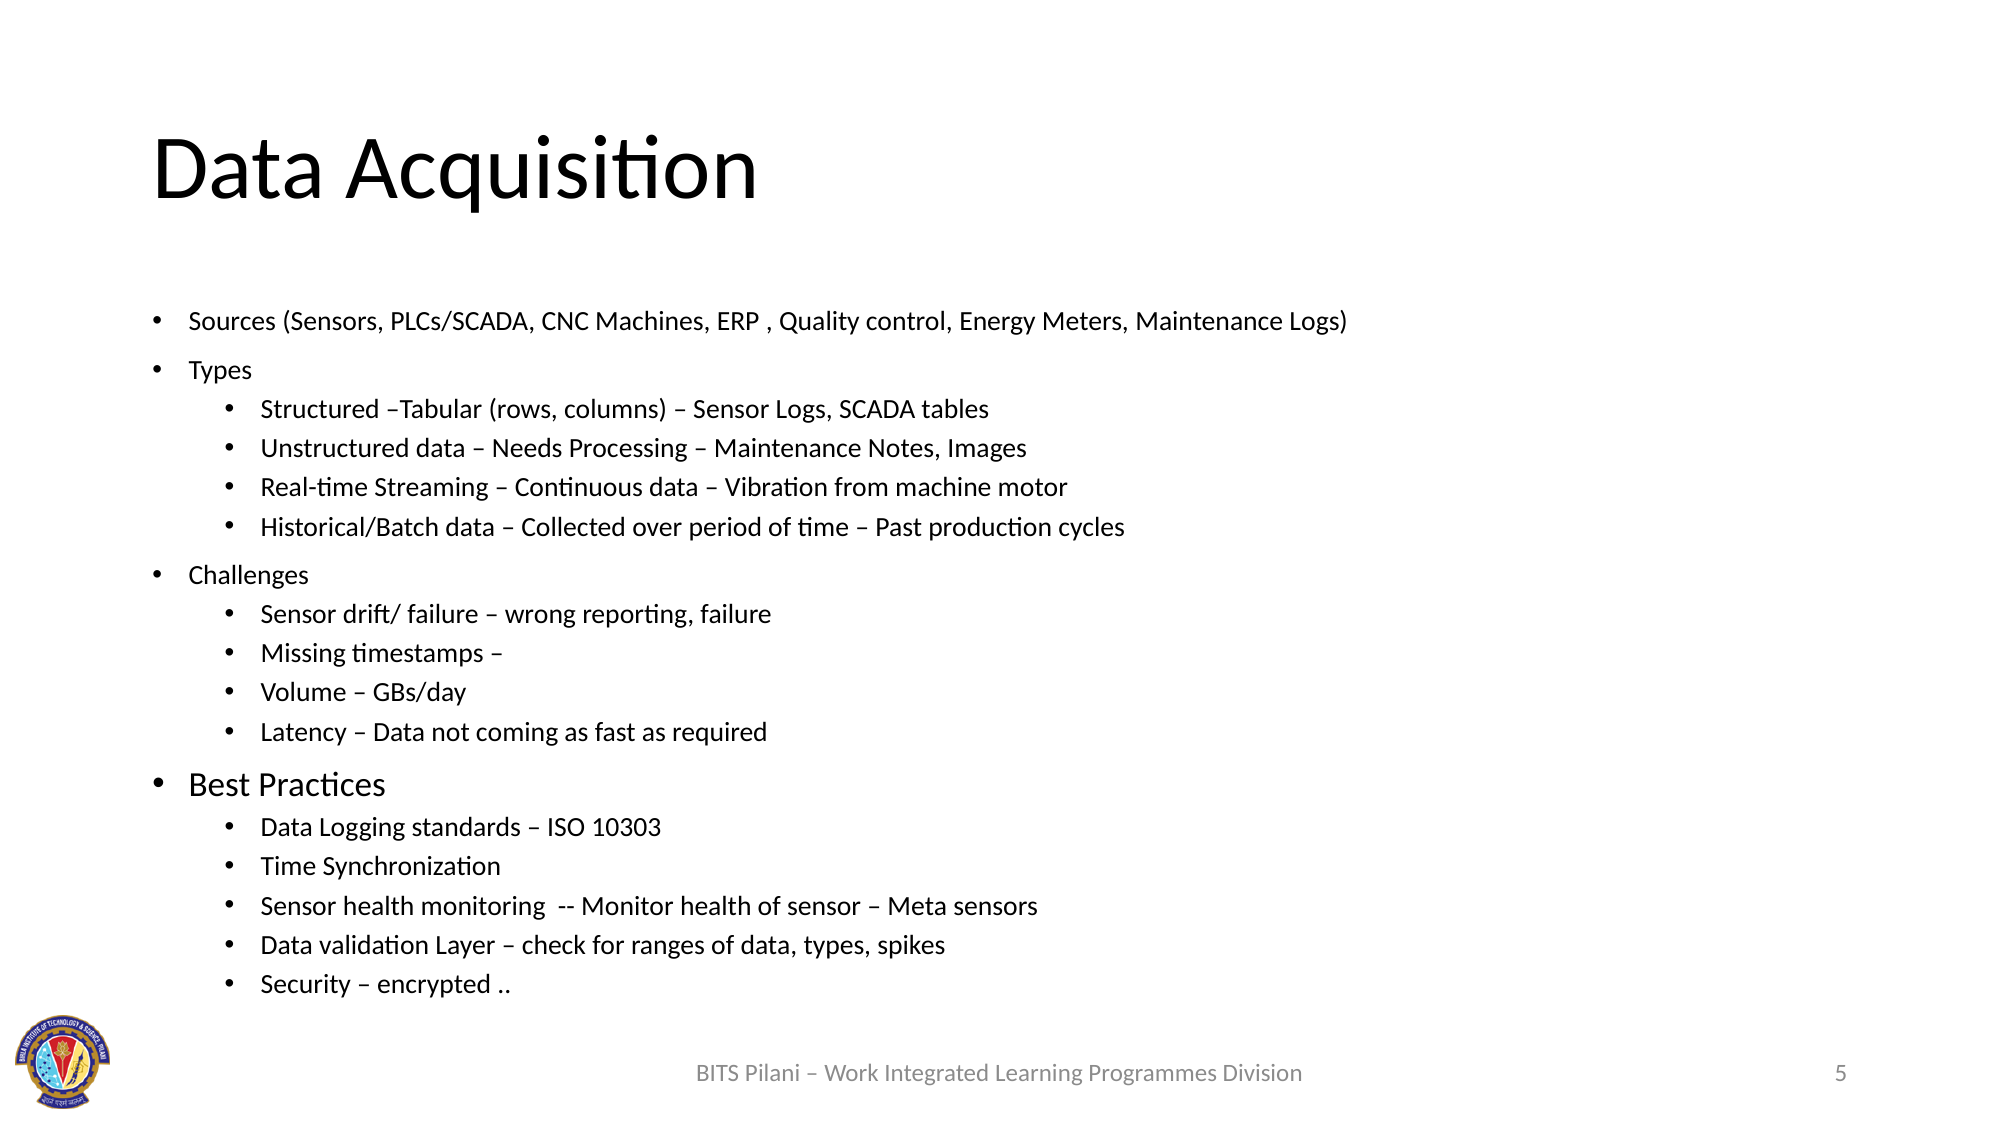

# Data Acquisition
Sources (Sensors, PLCs/SCADA, CNC Machines, ERP , Quality control, Energy Meters, Maintenance Logs)
Types
Structured –Tabular (rows, columns) – Sensor Logs, SCADA tables
Unstructured data – Needs Processing – Maintenance Notes, Images
Real-time Streaming – Continuous data – Vibration from machine motor
Historical/Batch data – Collected over period of time – Past production cycles
Challenges
Sensor drift/ failure – wrong reporting, failure
Missing timestamps –
Volume – GBs/day
Latency – Data not coming as fast as required
Best Practices
Data Logging standards – ISO 10303
Time Synchronization
Sensor health monitoring  -- Monitor health of sensor – Meta sensors
Data validation Layer – check for ranges of data, types, spikes
Security – encrypted ..